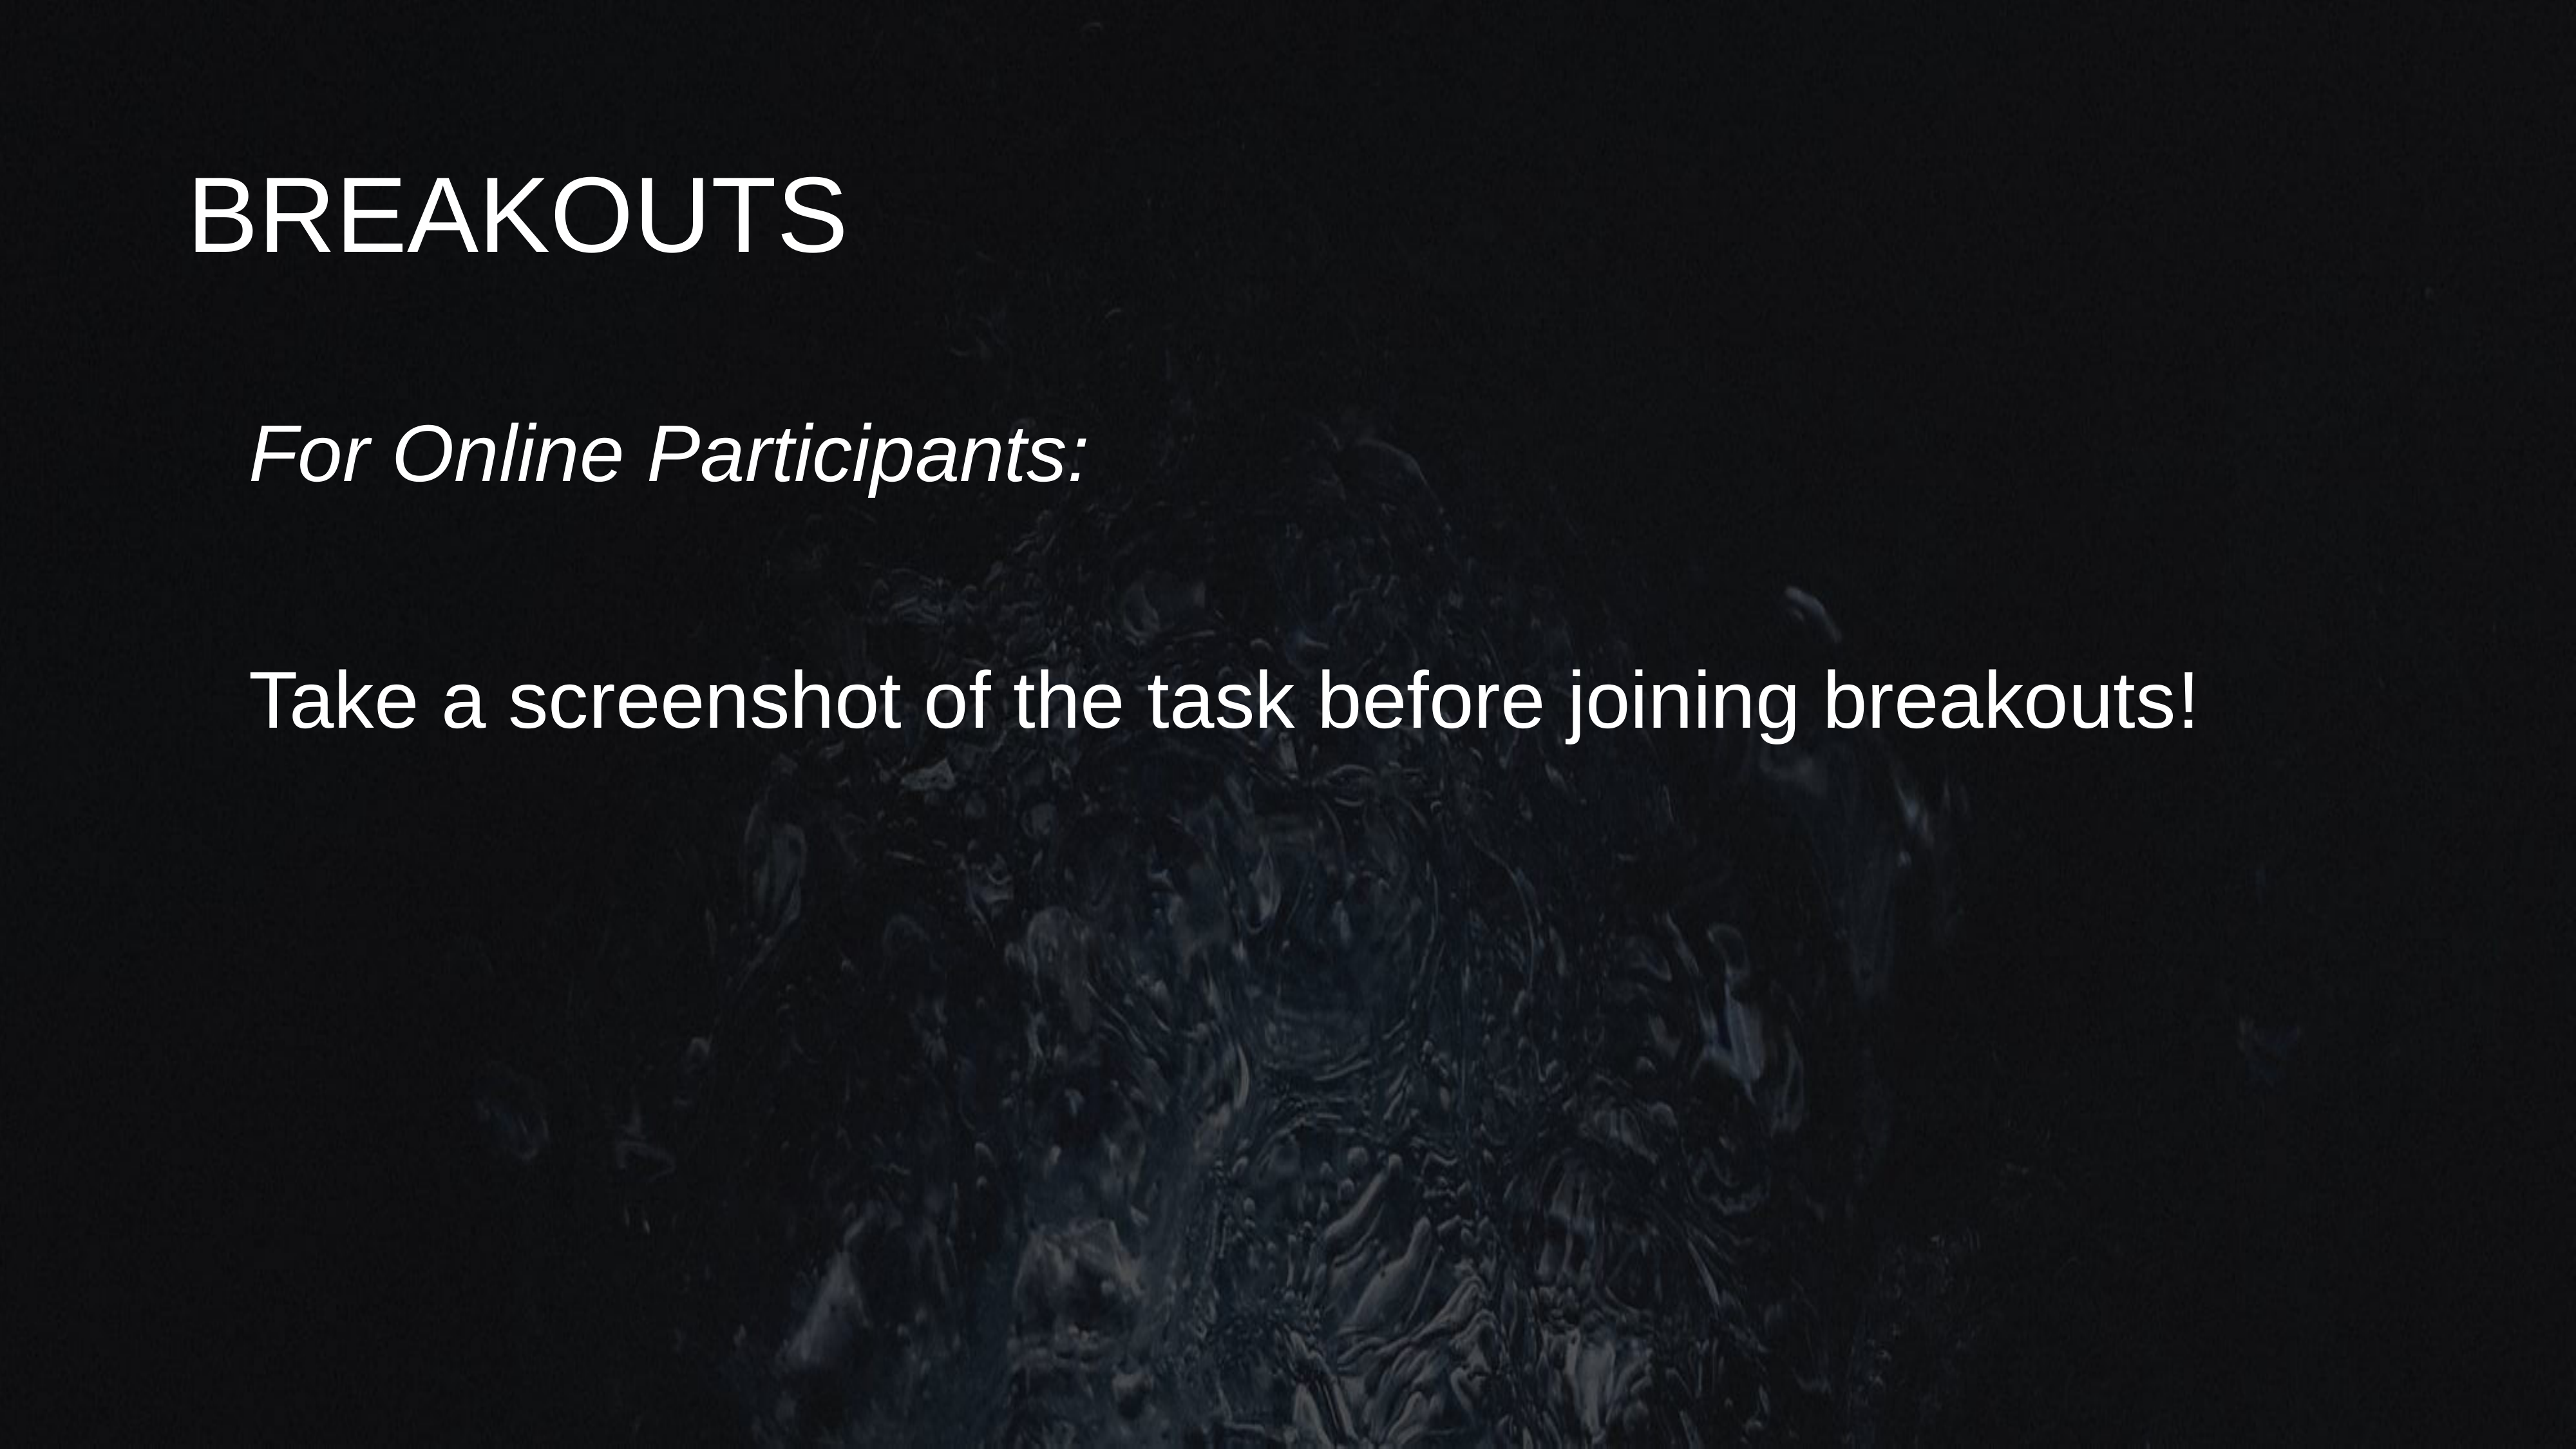

# Breakouts
For Online Participants:

Take a screenshot of the task before joining breakouts!